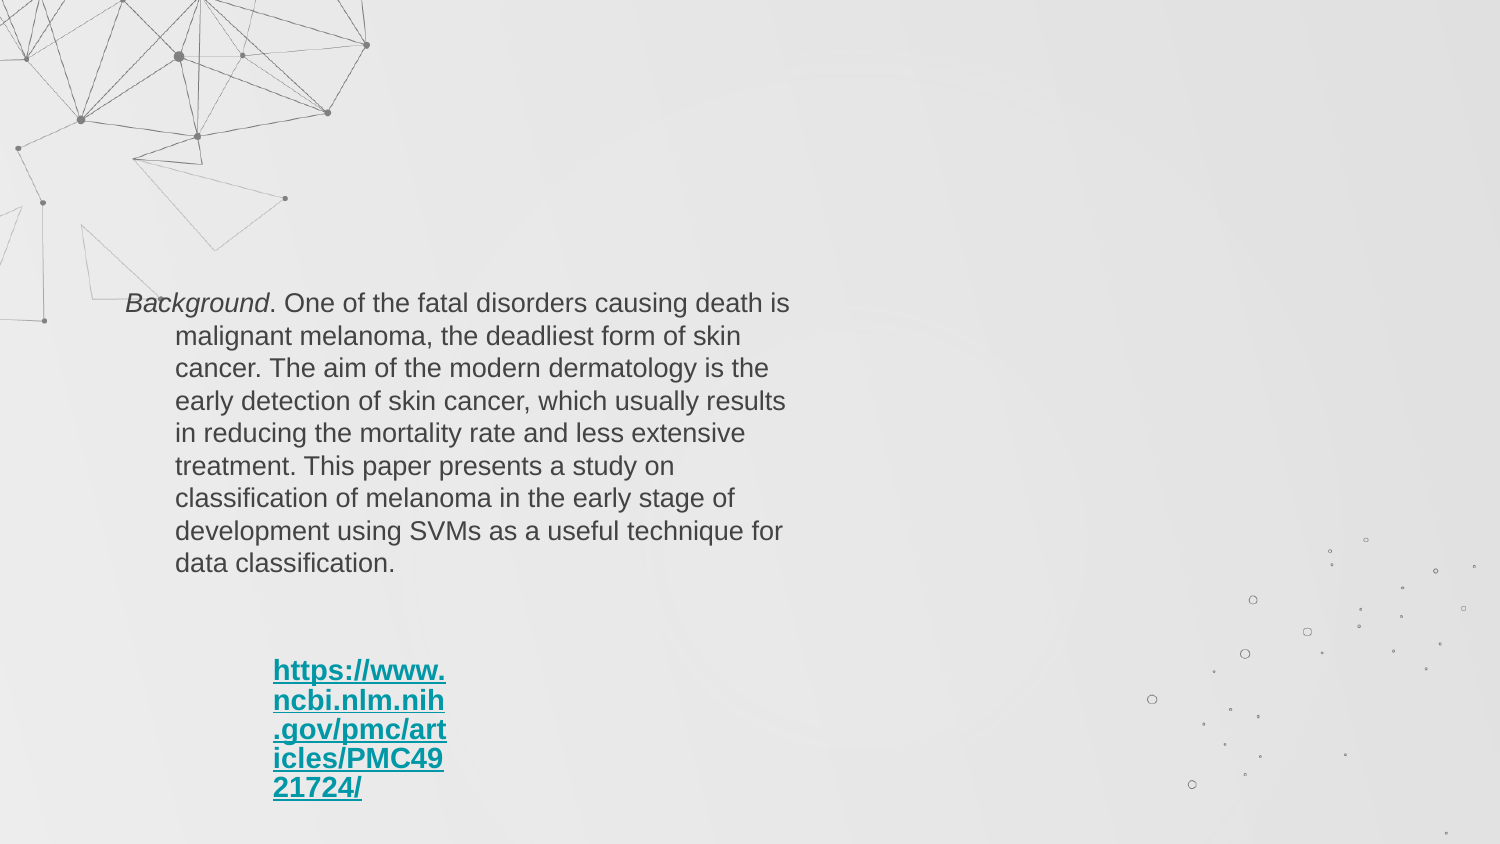

#
Background. One of the fatal disorders causing death is malignant melanoma, the deadliest form of skin cancer. The aim of the modern dermatology is the early detection of skin cancer, which usually results in reducing the mortality rate and less extensive treatment. This paper presents a study on classification of melanoma in the early stage of development using SVMs as a useful technique for data classification.

https://www.ncbi.nlm.nih.gov/pmc/articles/PMC4921724/